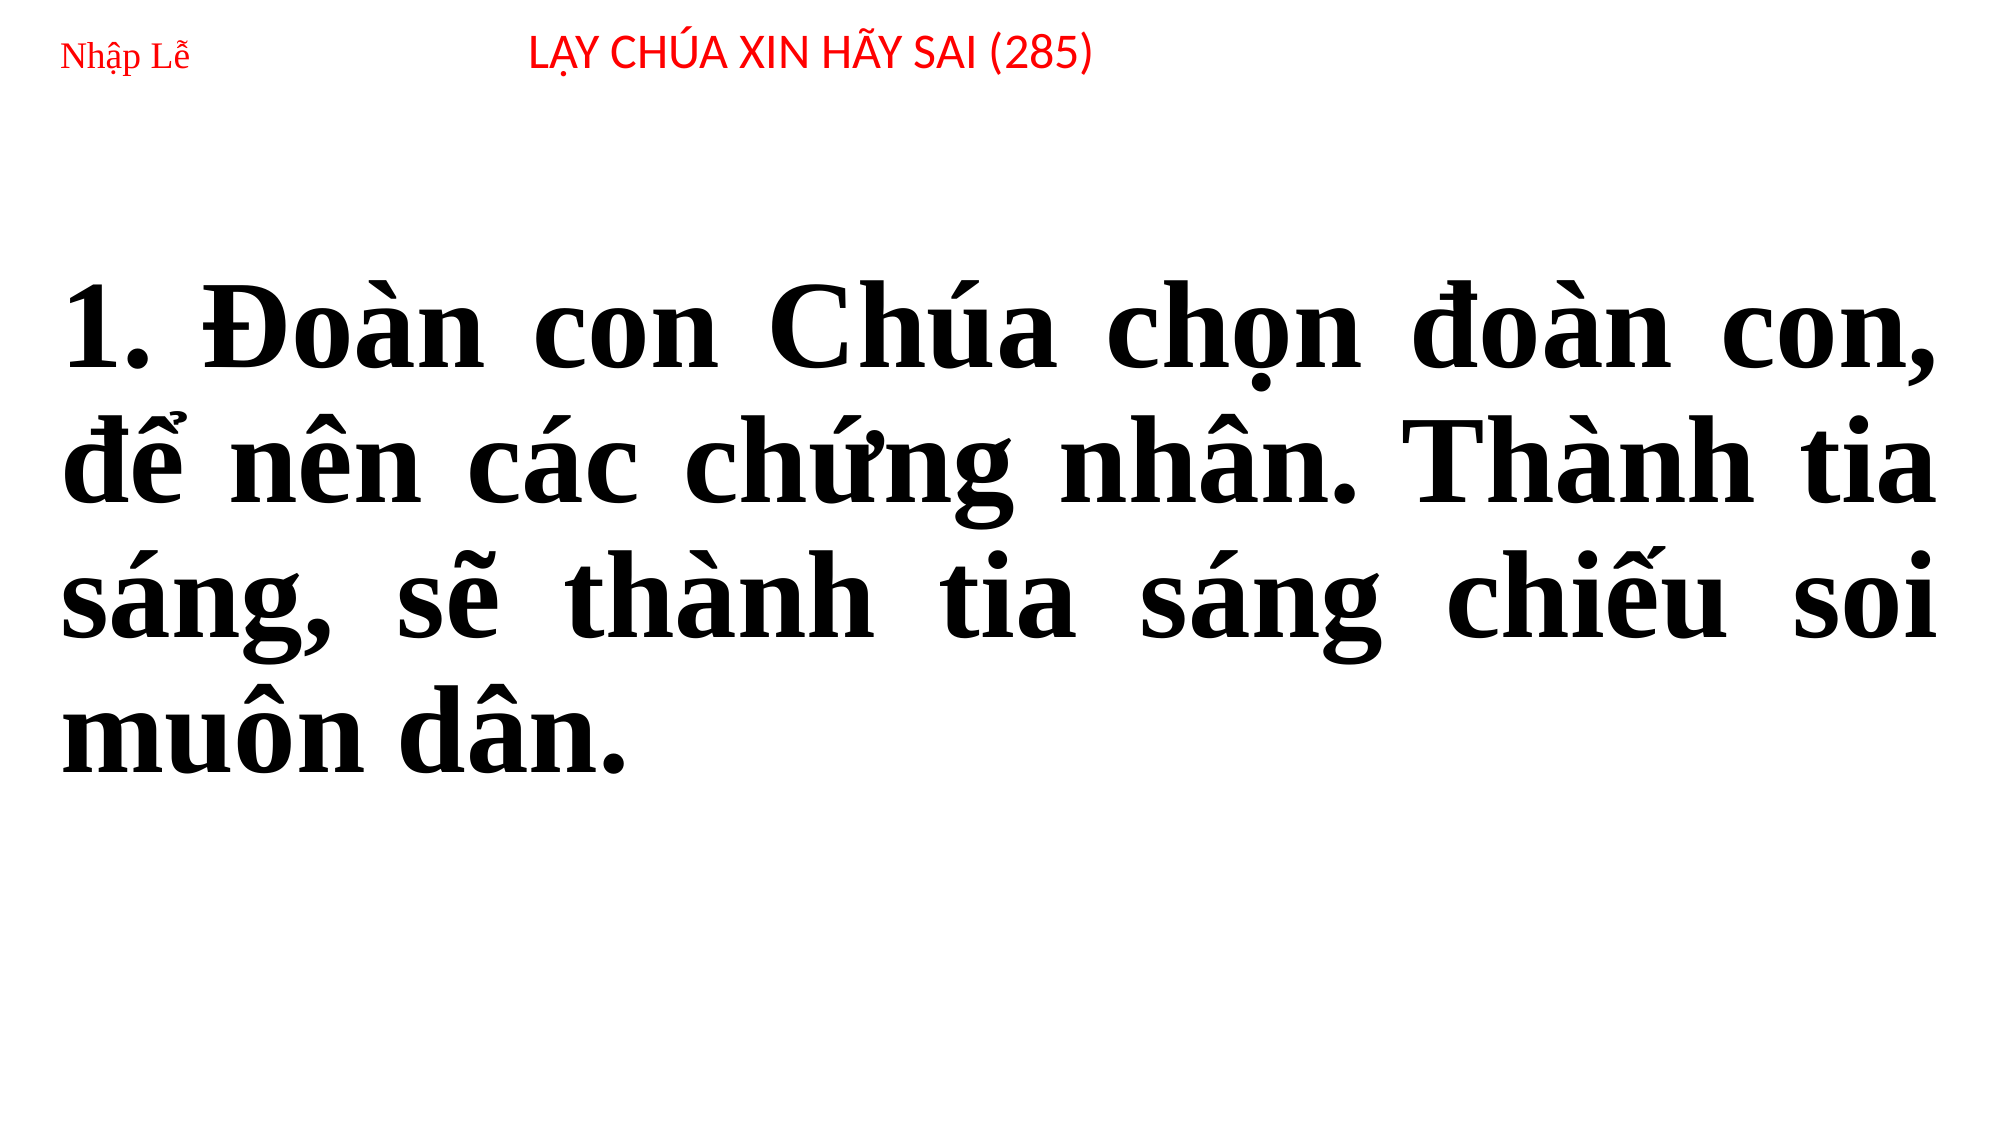

# Nhập Lễ                            	  LẠY CHÚA XIN HÃY SAI (285)
1. Đoàn con Chúa chọn đoàn con, để nên các chứng nhân. Thành tia sáng, sẽ thành tia sáng chiếu soi muôn dân.